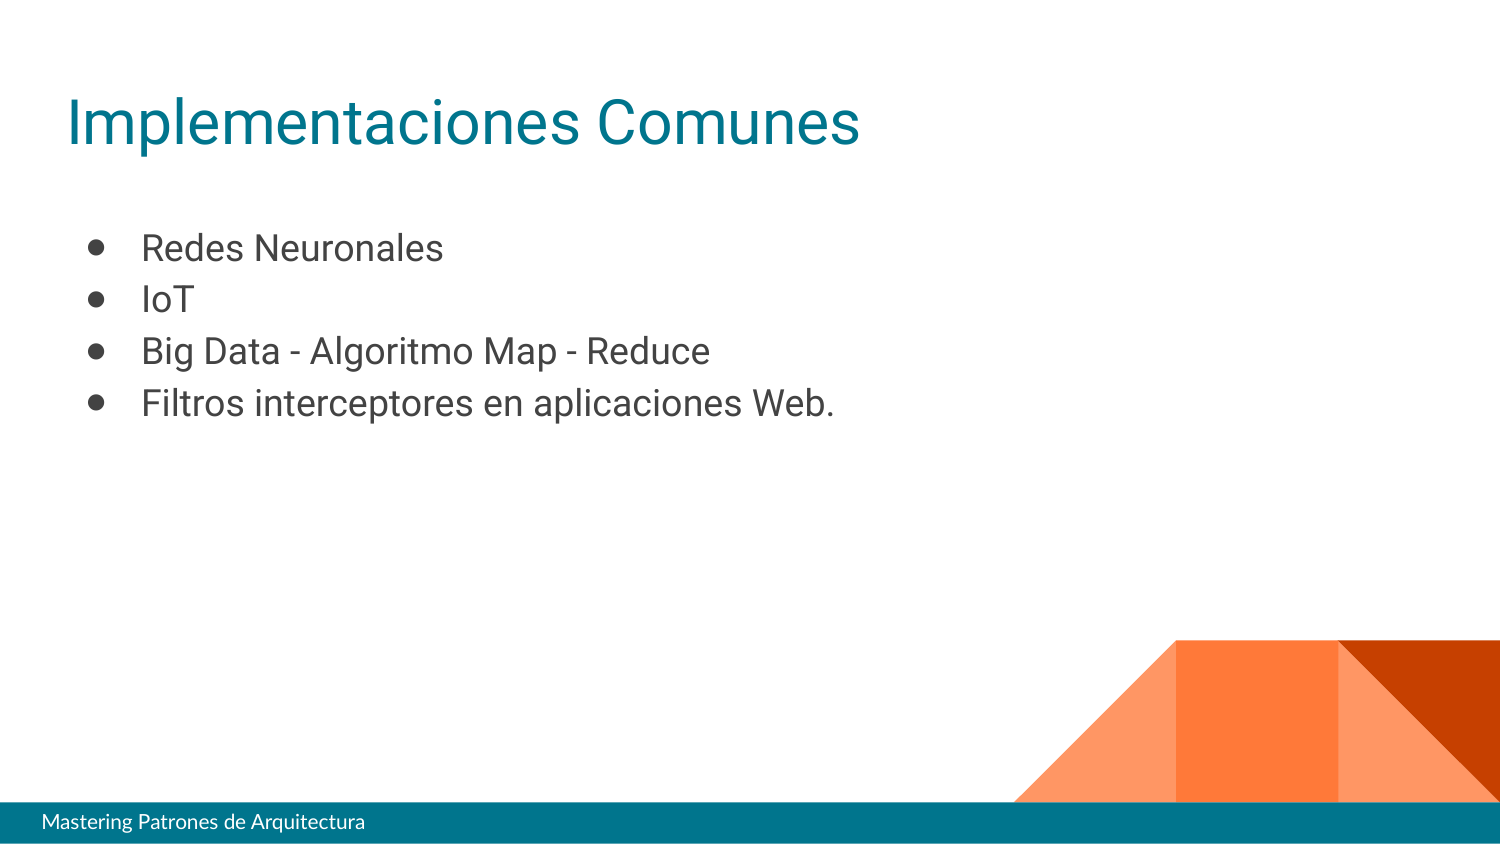

# Implementaciones Comunes
Redes Neuronales
IoT
Big Data - Algoritmo Map - Reduce
Filtros interceptores en aplicaciones Web.